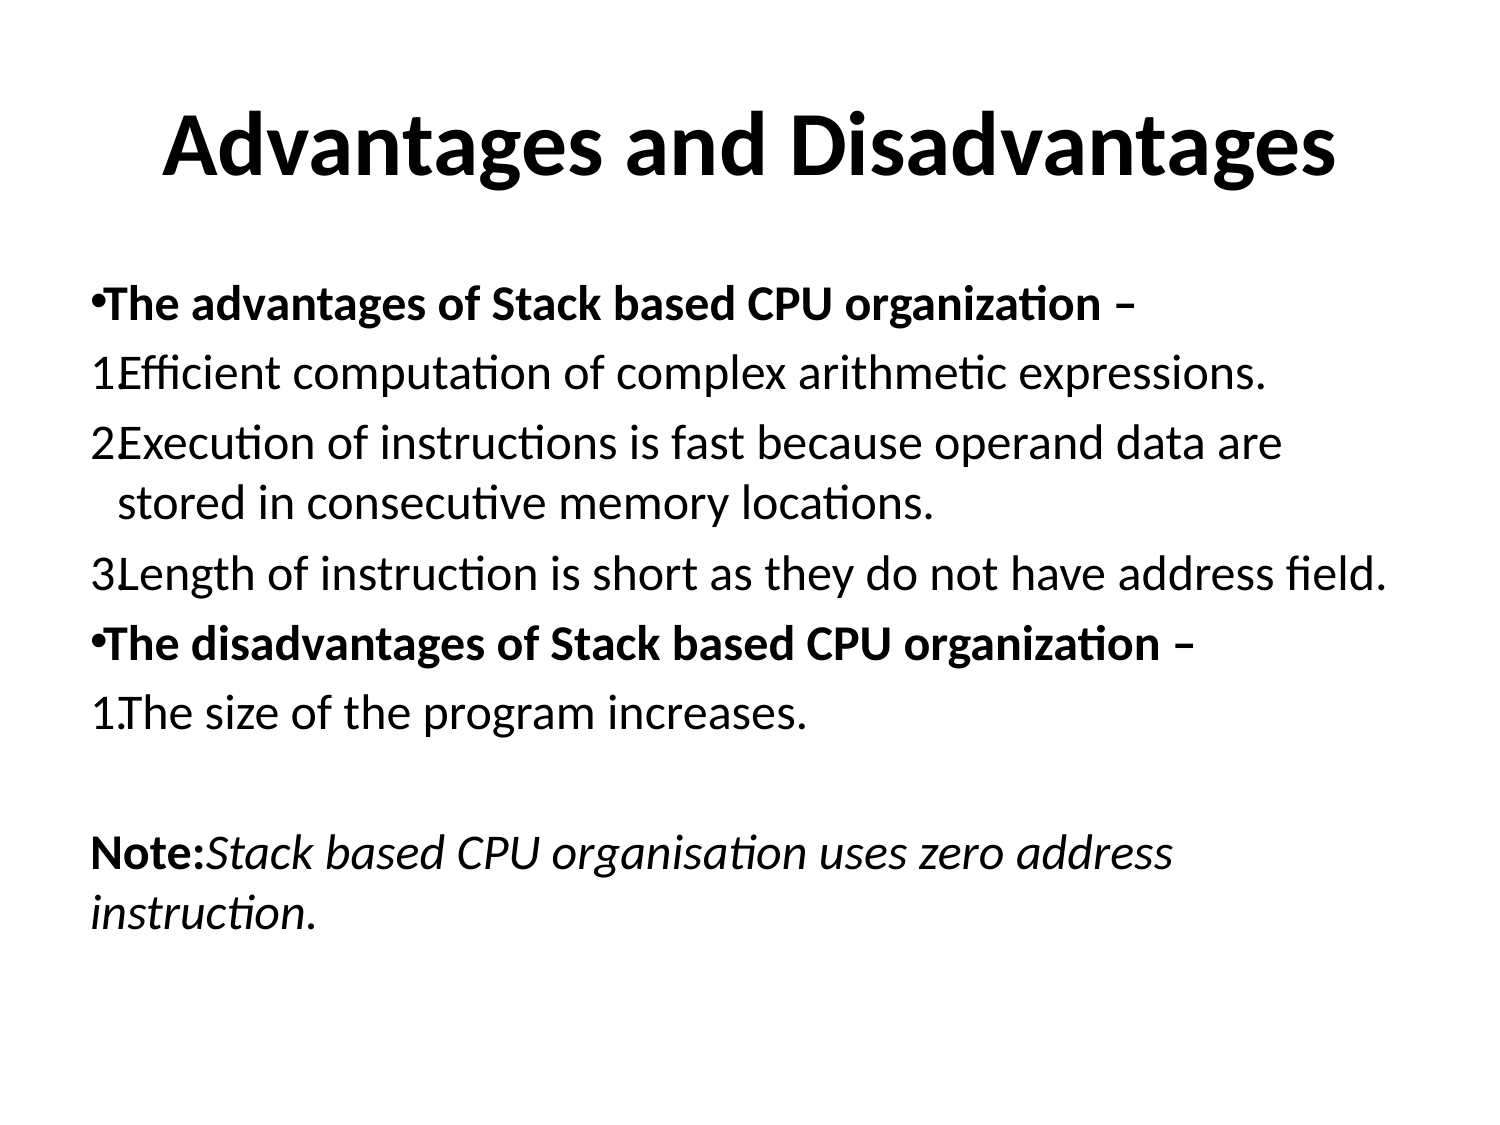

# Advantages and Disadvantages
The advantages of Stack based CPU organization –
Efficient computation of complex arithmetic expressions.
Execution of instructions is fast because operand data are stored in consecutive memory locations.
Length of instruction is short as they do not have address field.
The disadvantages of Stack based CPU organization –
The size of the program increases.

Note:Stack based CPU organisation uses zero address instruction.